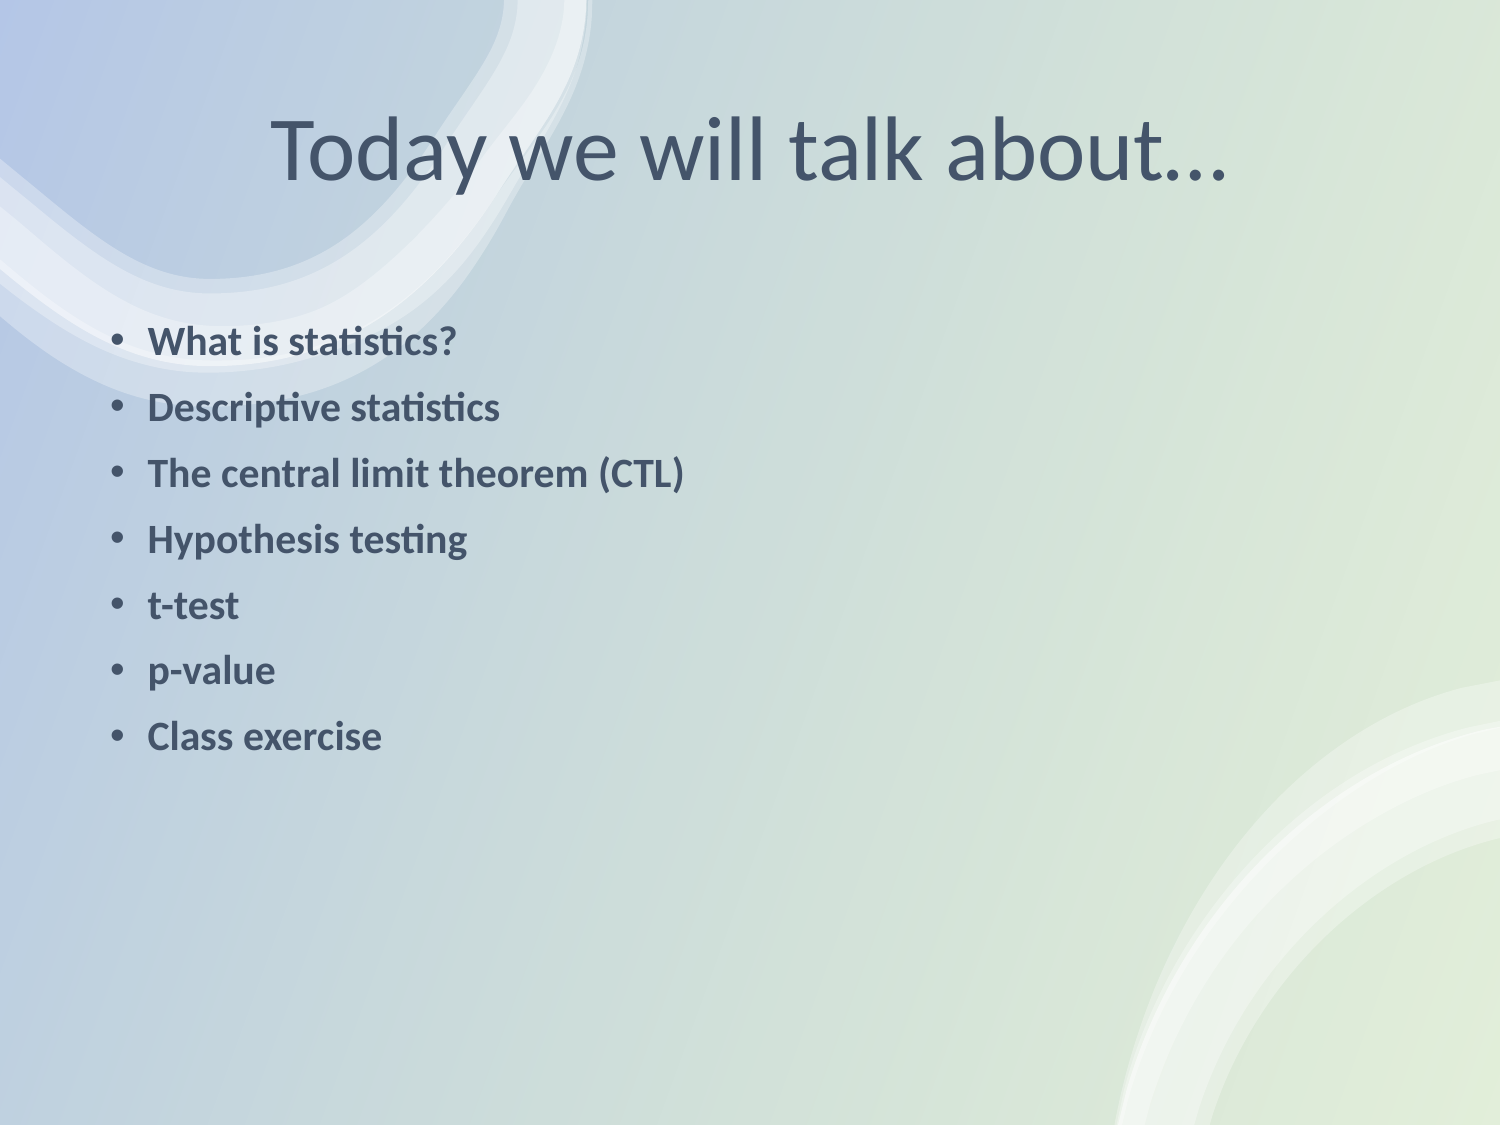

# Today we will talk about…

What is statistics?
Descriptive statistics
The central limit theorem (CTL)
Hypothesis testing
t-test
p-value
Class exercise